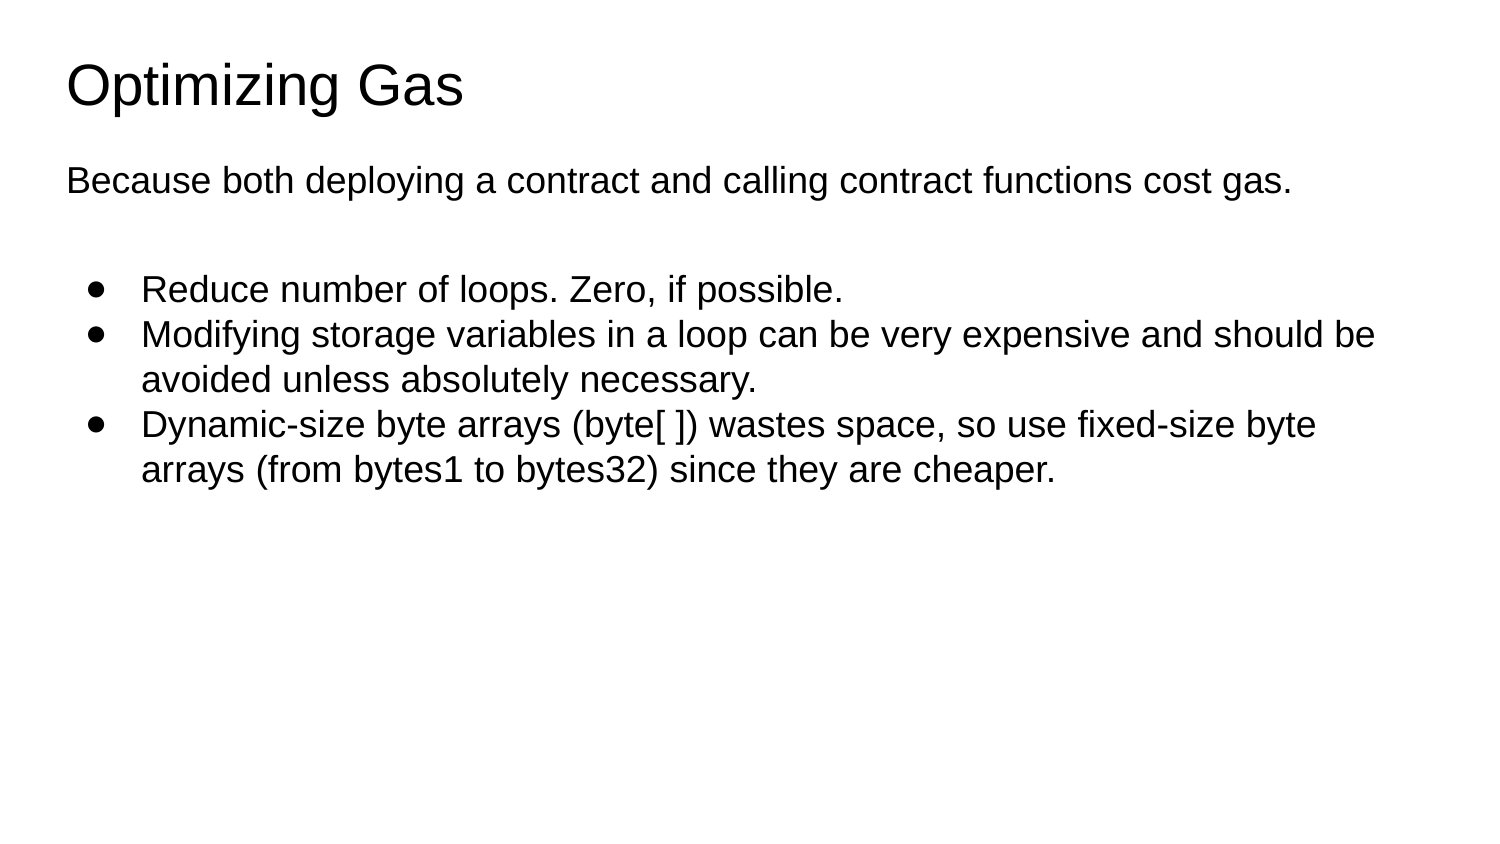

# Optimizing Gas
Because both deploying a contract and calling contract functions cost gas.
Reduce number of loops. Zero, if possible.
Modifying storage variables in a loop can be very expensive and should be avoided unless absolutely necessary.
Dynamic-size byte arrays (byte[ ]) wastes space, so use fixed-size byte arrays (from bytes1 to bytes32) since they are cheaper.